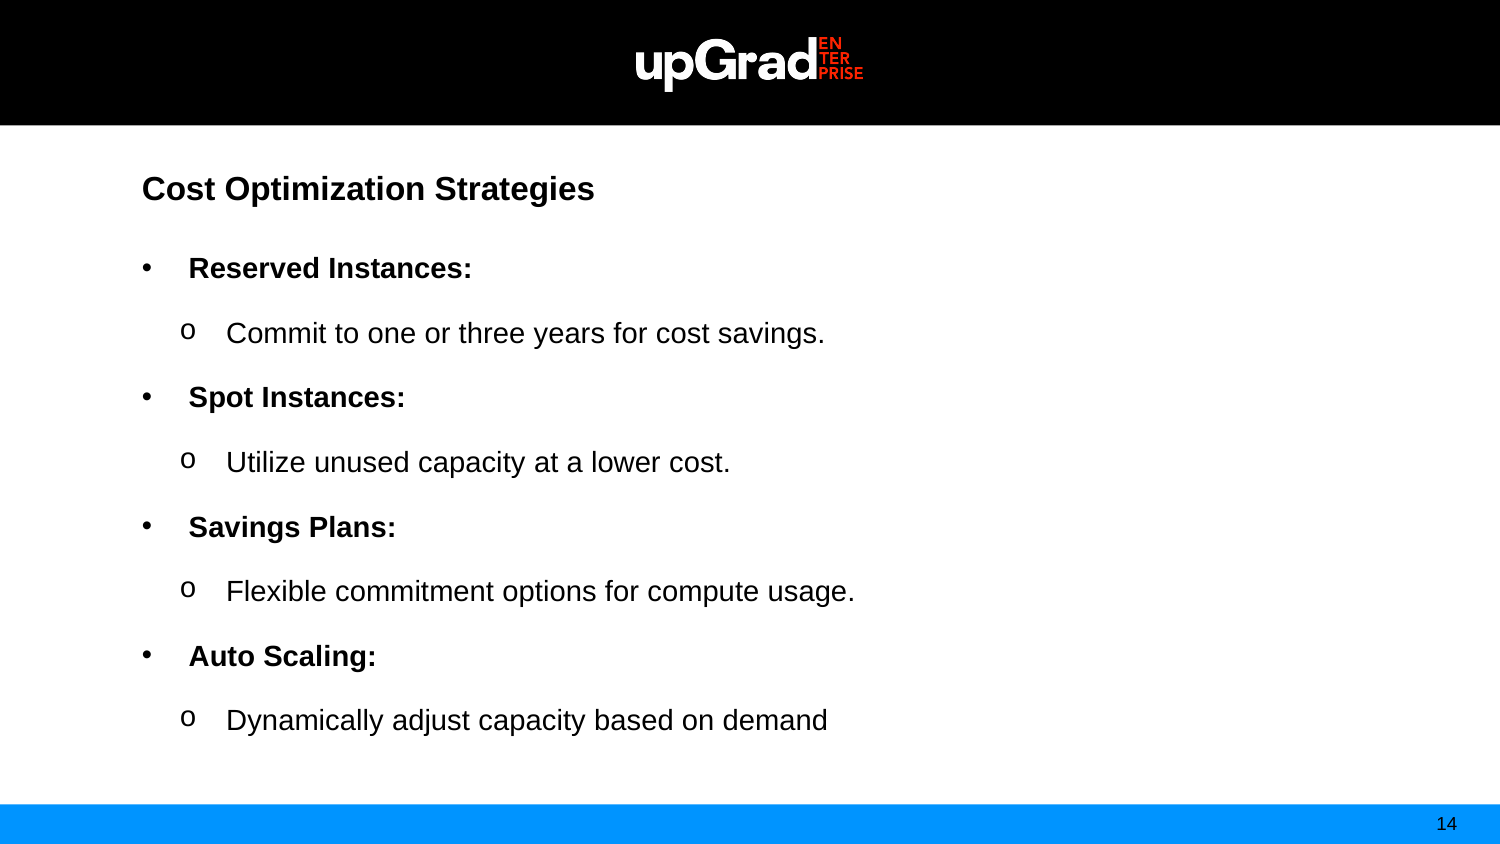

Cost Optimization Strategies
Reserved Instances:
Commit to one or three years for cost savings.
Spot Instances:
Utilize unused capacity at a lower cost.
Savings Plans:
Flexible commitment options for compute usage.
Auto Scaling:
Dynamically adjust capacity based on demand
14